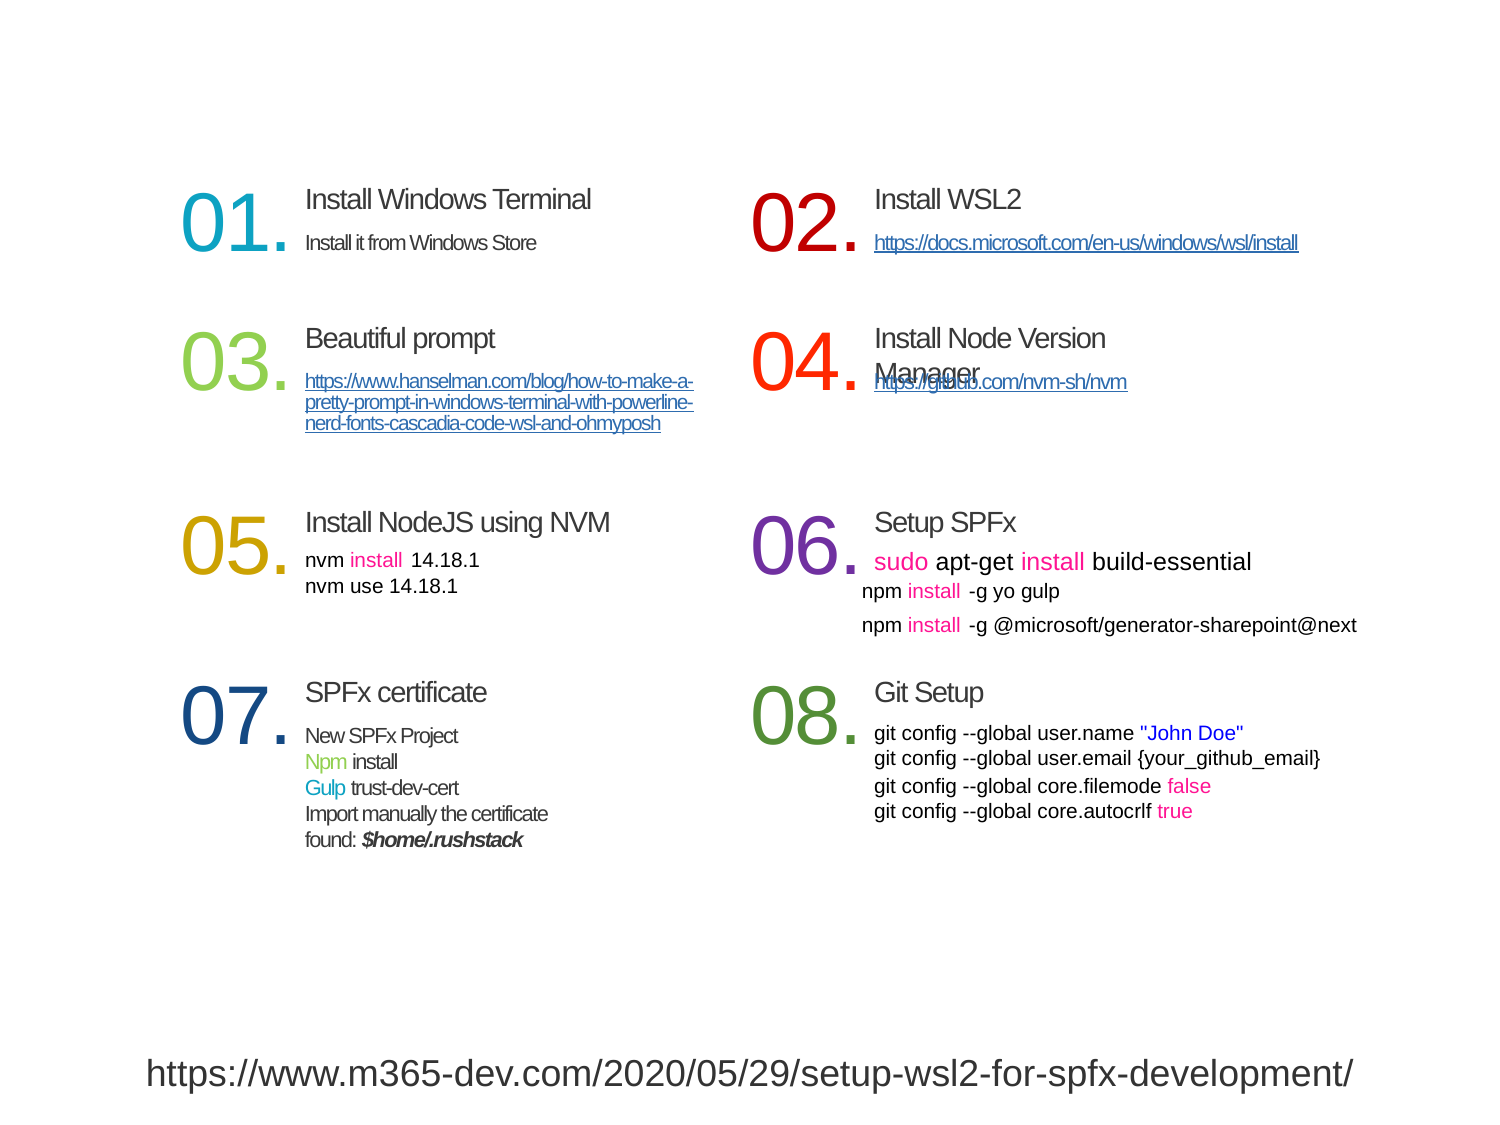

01.
02.
Install Windows Terminal
Install WSL2
Install it from Windows Store
https://docs.microsoft.com/en-us/windows/wsl/install
03.
04.
Beautiful prompt
Install Node Version Manager
https://www.hanselman.com/blog/how-to-make-a-pretty-prompt-in-windows-terminal-with-powerline-nerd-fonts-cascadia-code-wsl-and-ohmyposh
https://github.com/nvm-sh/nvm
05.
06.
Install NodeJS using NVM
Setup SPFx
nvm install 14.18.1
nvm use 14.18.1
sudo apt-get install build-essential
npm install -g yo gulp
npm install -g @microsoft/generator-sharepoint@next
07.
08.
SPFx certificate
Git Setup
git config --global user.name "John Doe"
git config --global user.email {your_github_email}
New SPFx Project
Npm install
Gulp trust-dev-cert
Import manually the certificate found: $home/.rushstack
git config --global core.filemode false
git config --global core.autocrlf true
https://www.m365-dev.com/2020/05/29/setup-wsl2-for-spfx-development/